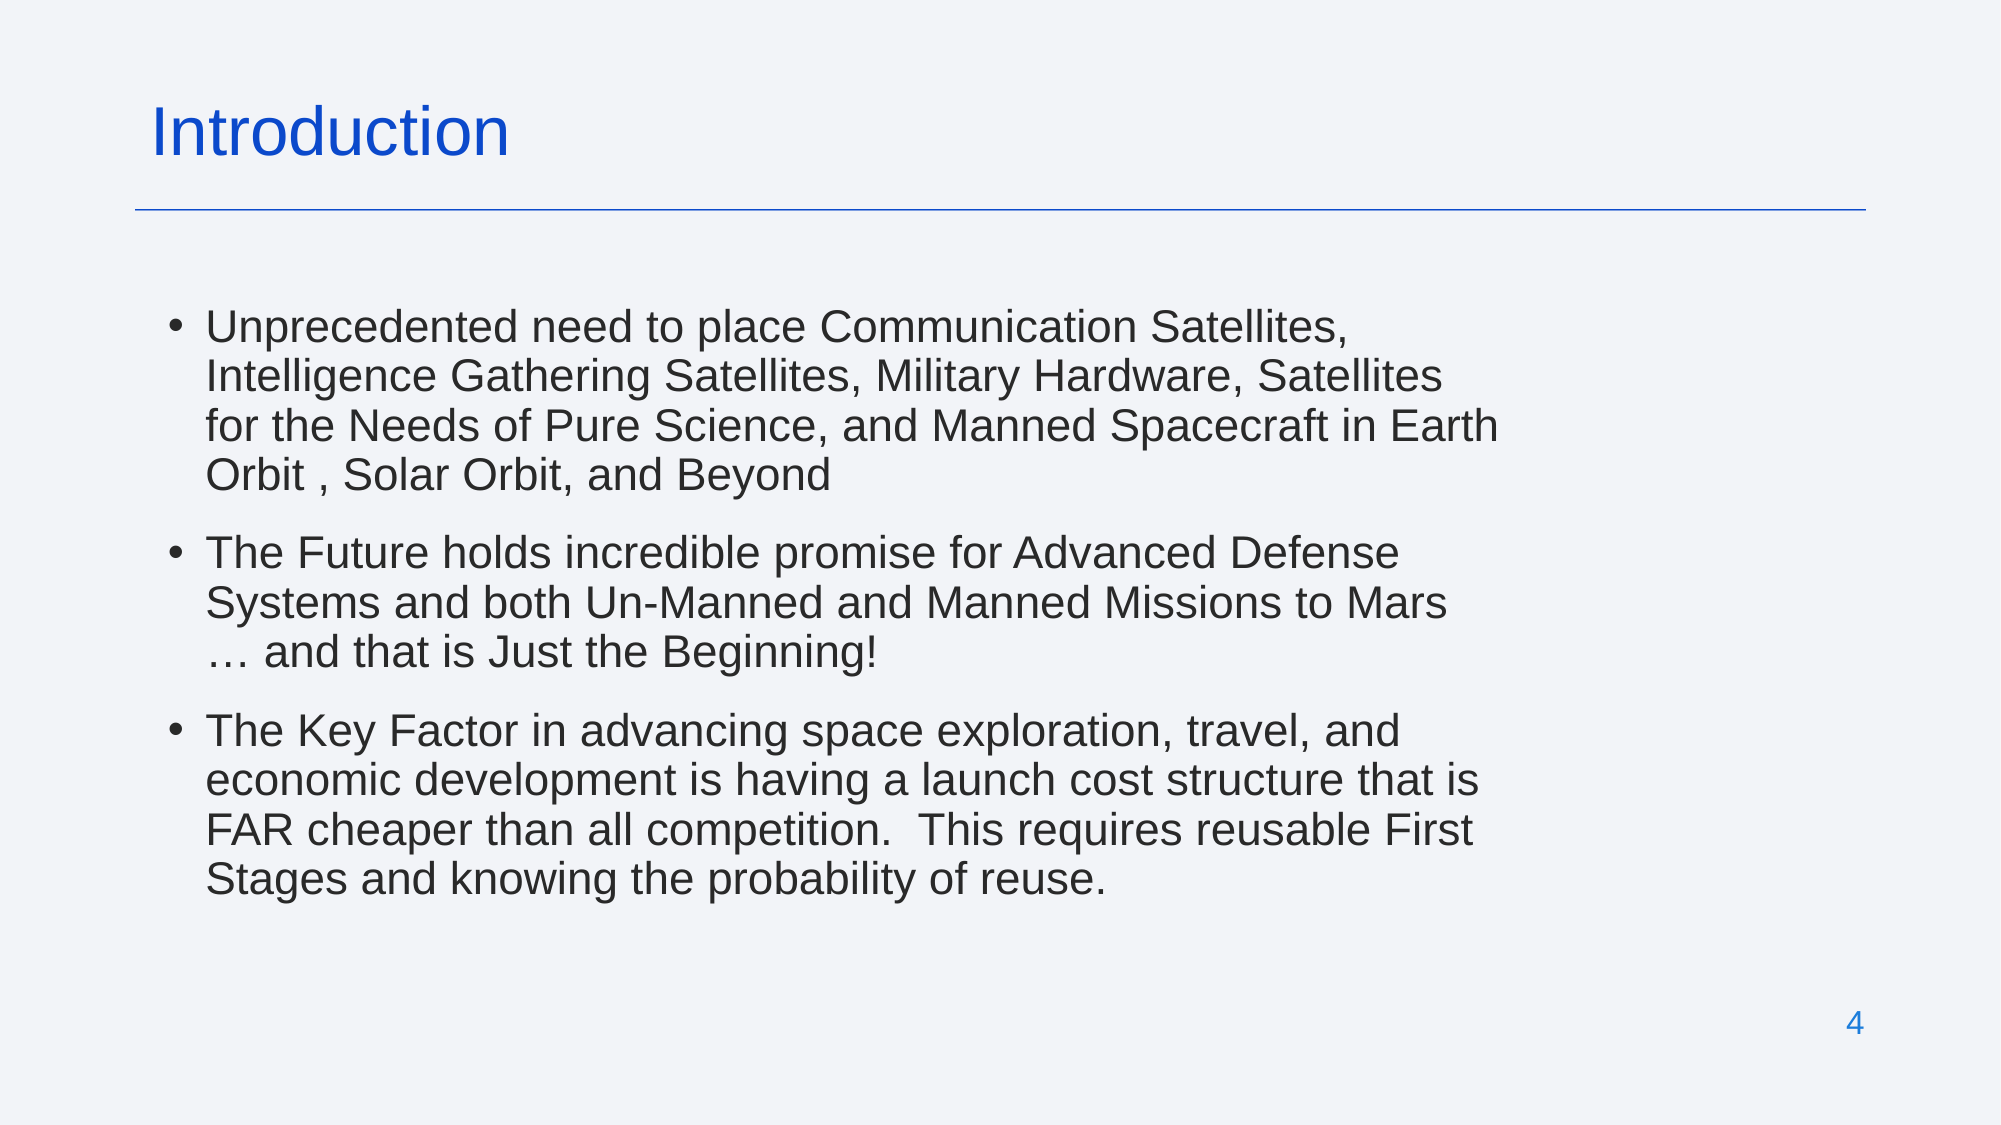

Introduction
Unprecedented need to place Communication Satellites, Intelligence Gathering Satellites, Military Hardware, Satellites for the Needs of Pure Science, and Manned Spacecraft in Earth Orbit , Solar Orbit, and Beyond
The Future holds incredible promise for Advanced Defense Systems and both Un-Manned and Manned Missions to Mars … and that is Just the Beginning!
The Key Factor in advancing space exploration, travel, and economic development is having a launch cost structure that is FAR cheaper than all competition.  This requires reusable First Stages and knowing the probability of reuse.
4